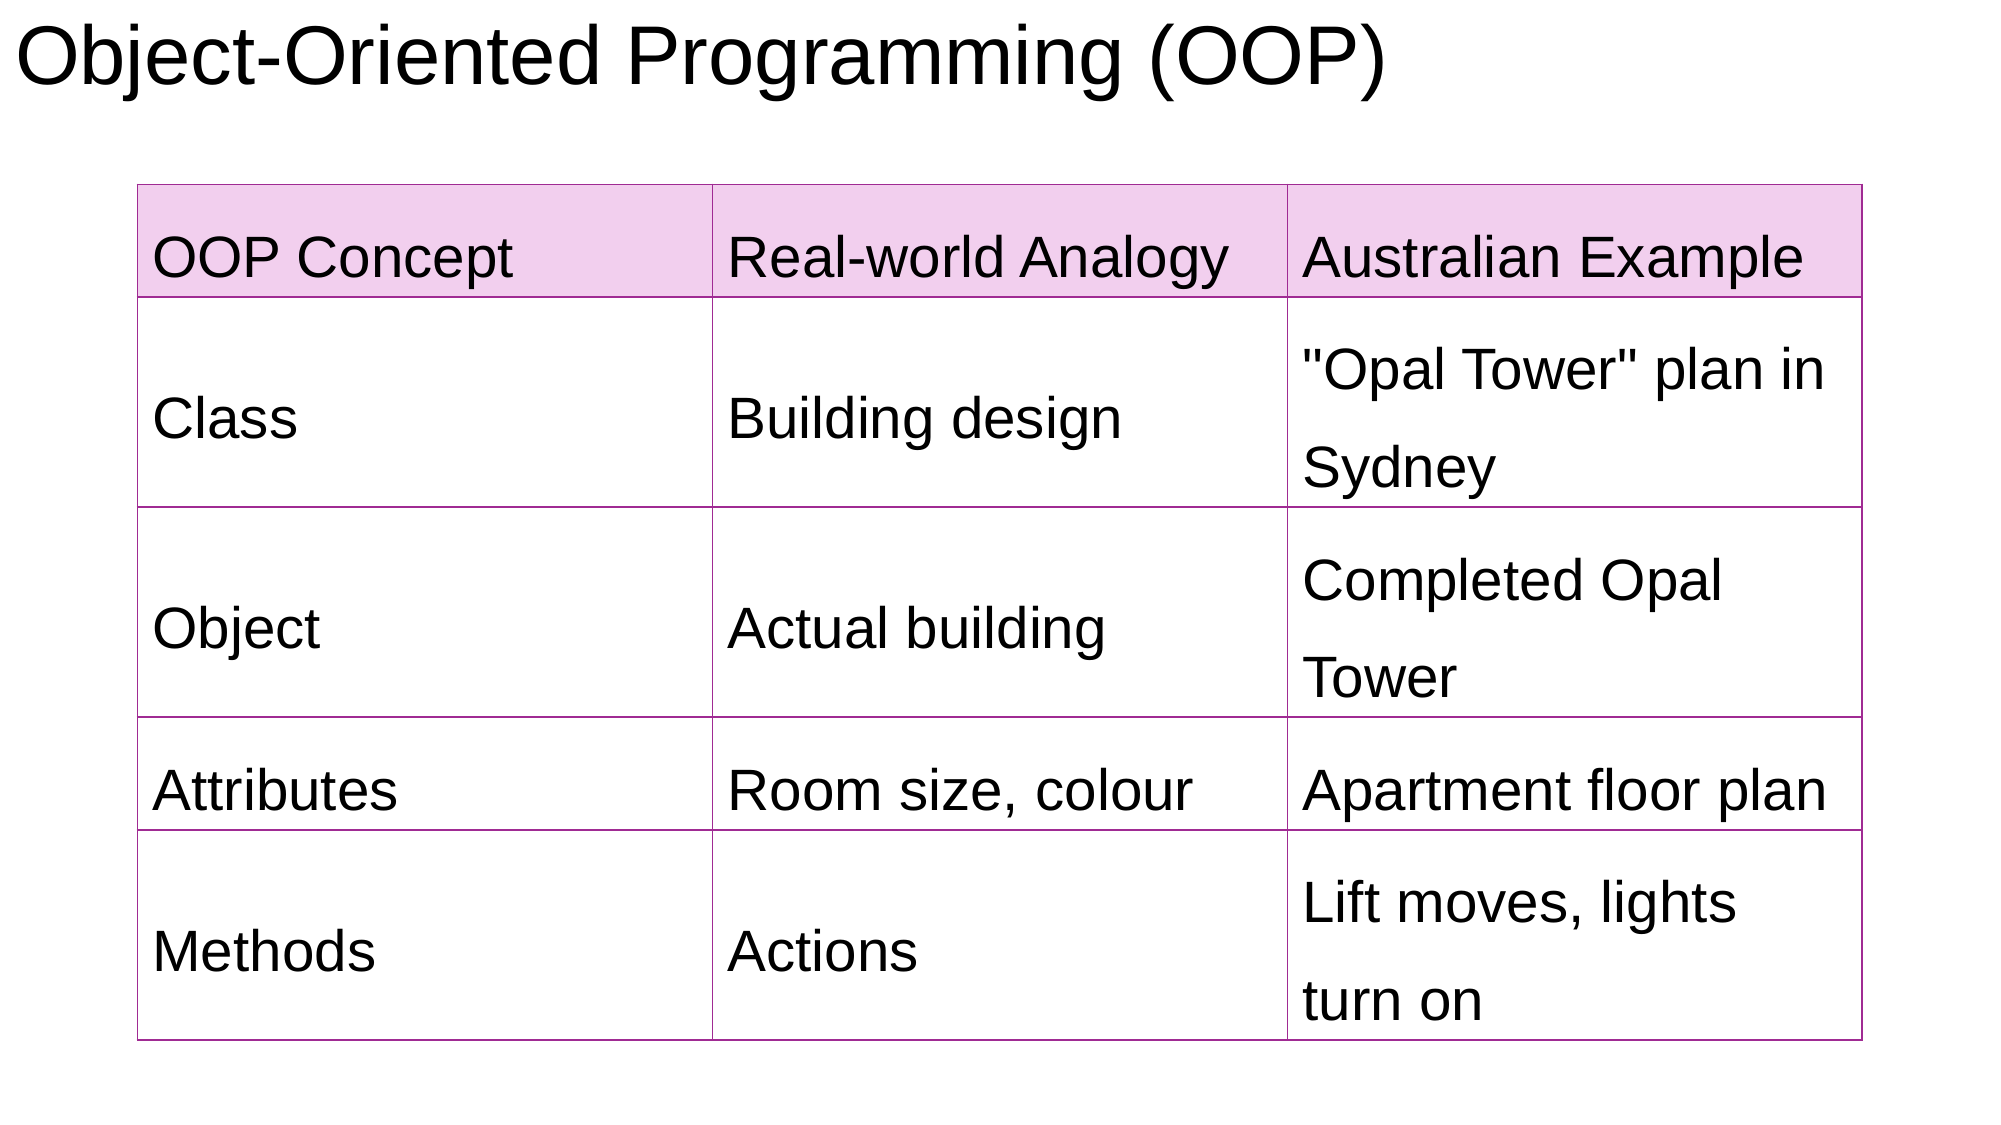

# Object-Oriented Programming (OOP)
| OOP Concept | Real-world Analogy | Australian Example |
| --- | --- | --- |
| Class | Building design | "Opal Tower" plan in Sydney |
| Object | Actual building | Completed Opal Tower |
| Attributes | Room size, colour | Apartment floor plan |
| Methods | Actions | Lift moves, lights turn on |